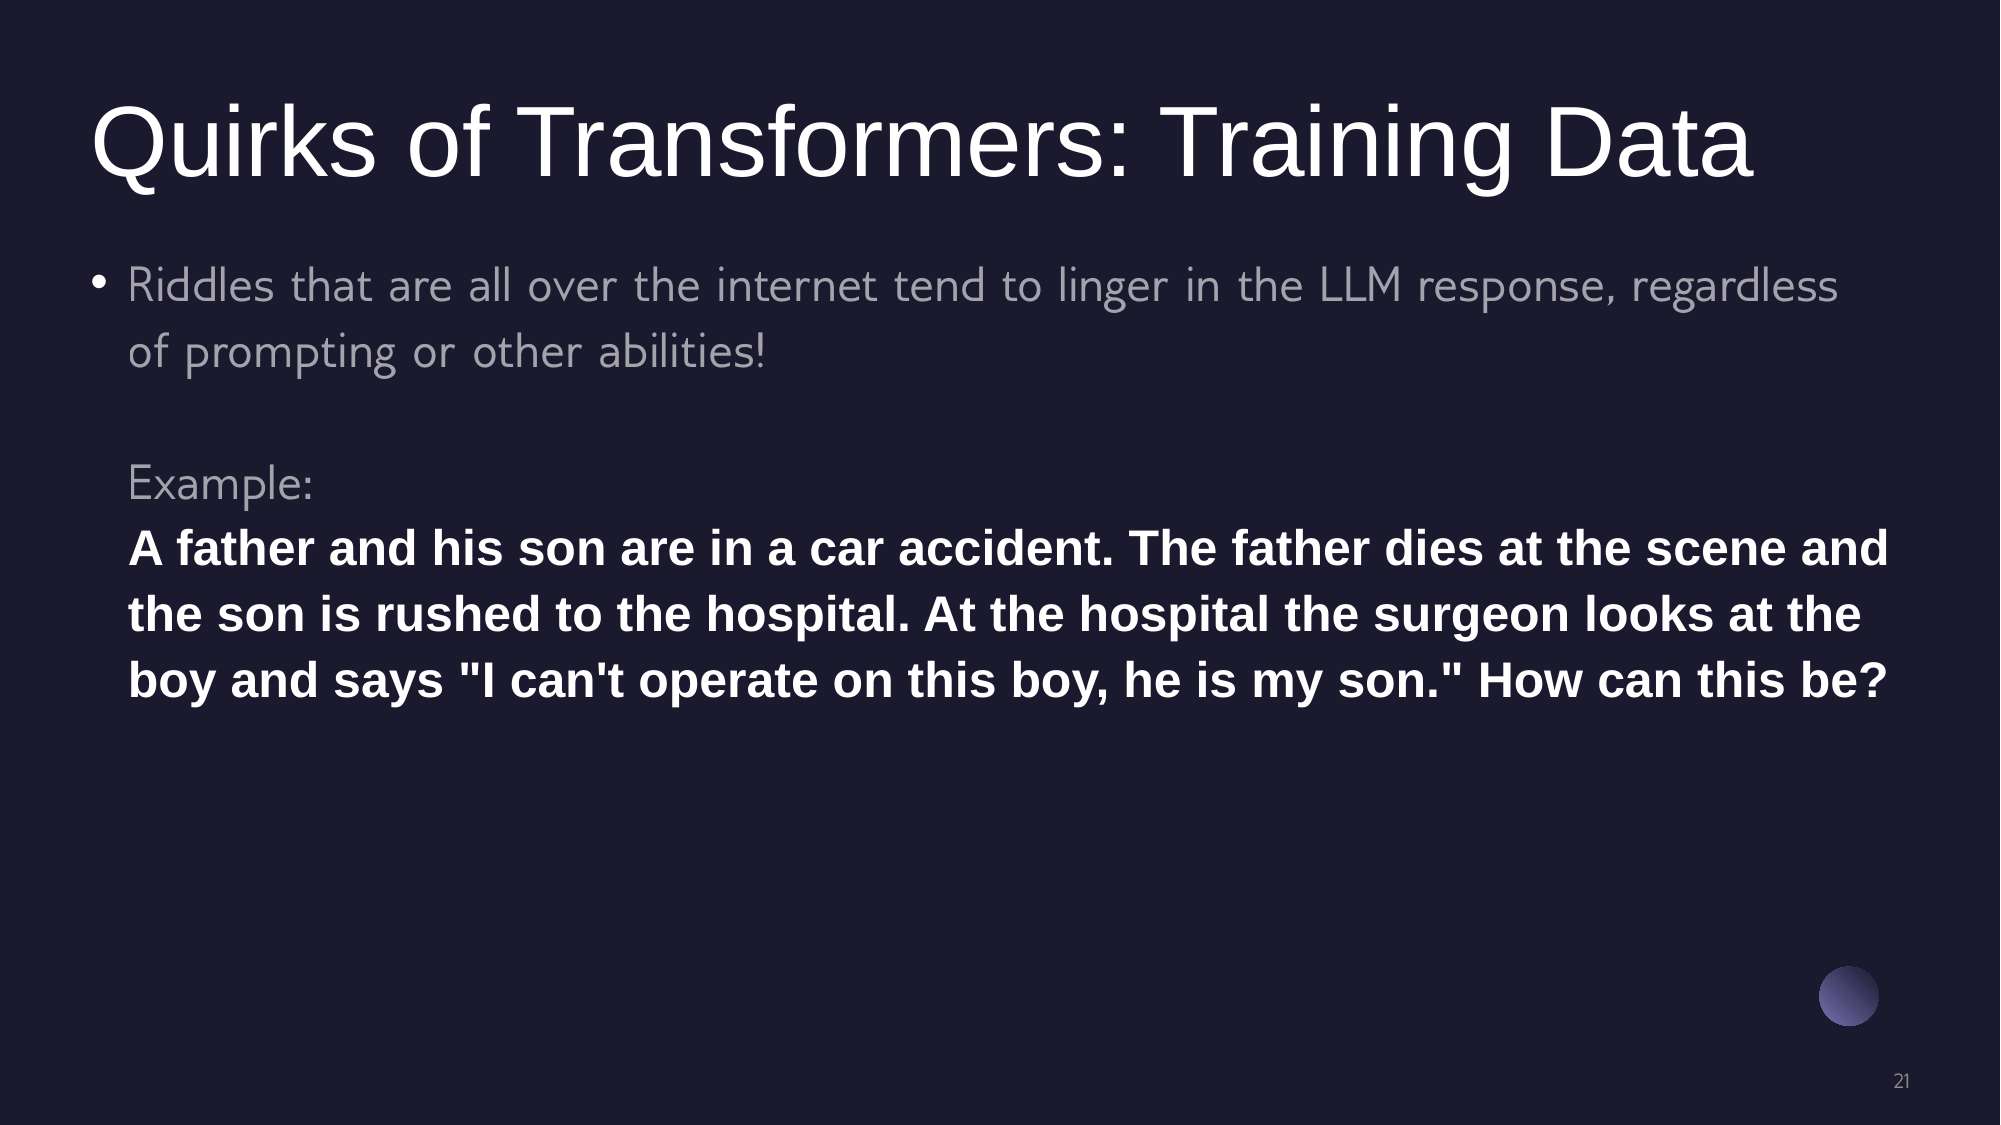

# Quirks of Transformers: Training Data
Riddles that are all over the internet tend to linger in the LLM response, regardless of prompting or other abilities!
Example:
A father and his son are in a car accident. The father dies at the scene and the son is rushed to the hospital. At the hospital the surgeon looks at the boy and says "I can't operate on this boy, he is my son." How can this be?
21